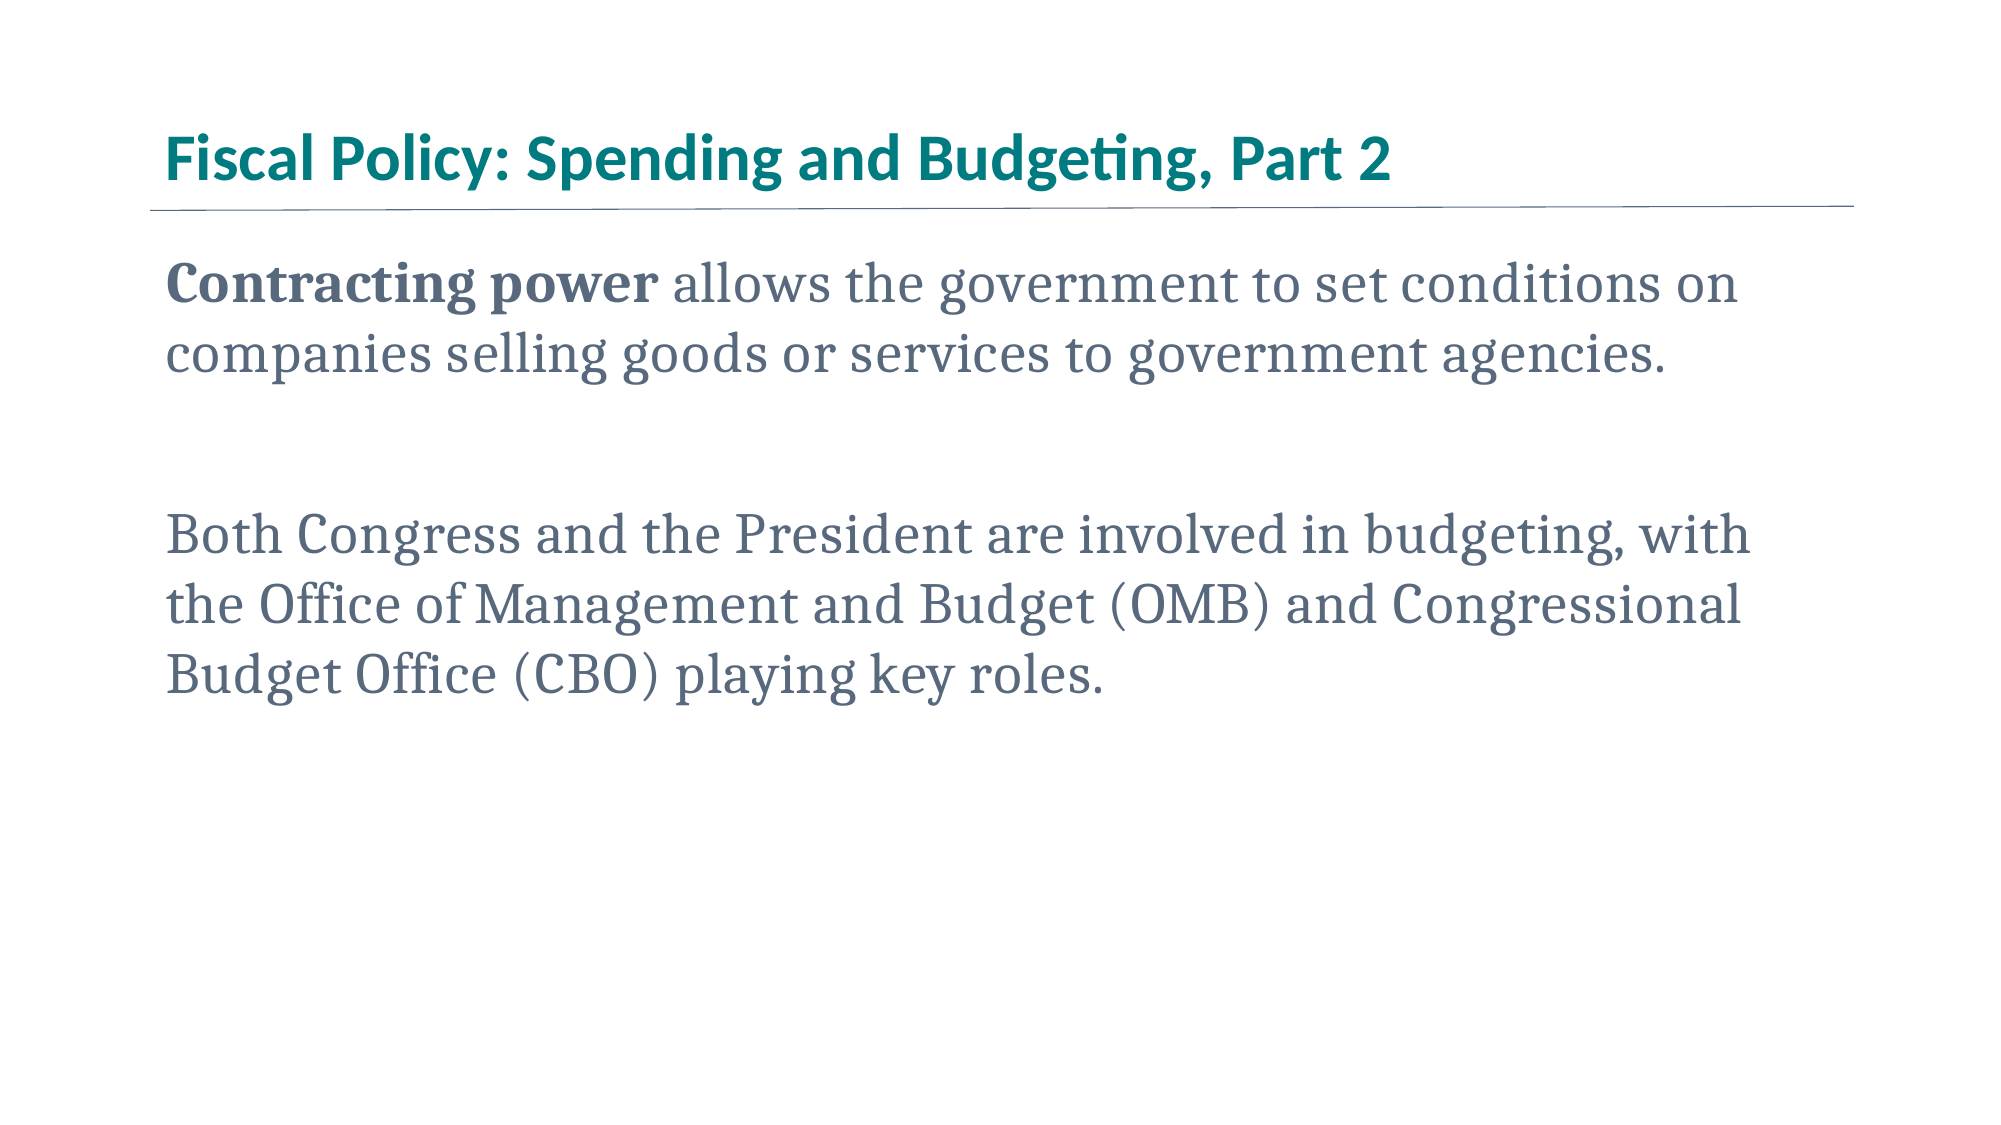

# Fiscal Policy: Spending and Budgeting, Part 2
Contracting power allows the government to set conditions on companies selling goods or services to government agencies.

Both Congress and the President are involved in budgeting, with the Office of Management and Budget (OMB) and Congressional Budget Office (CBO) playing key roles.